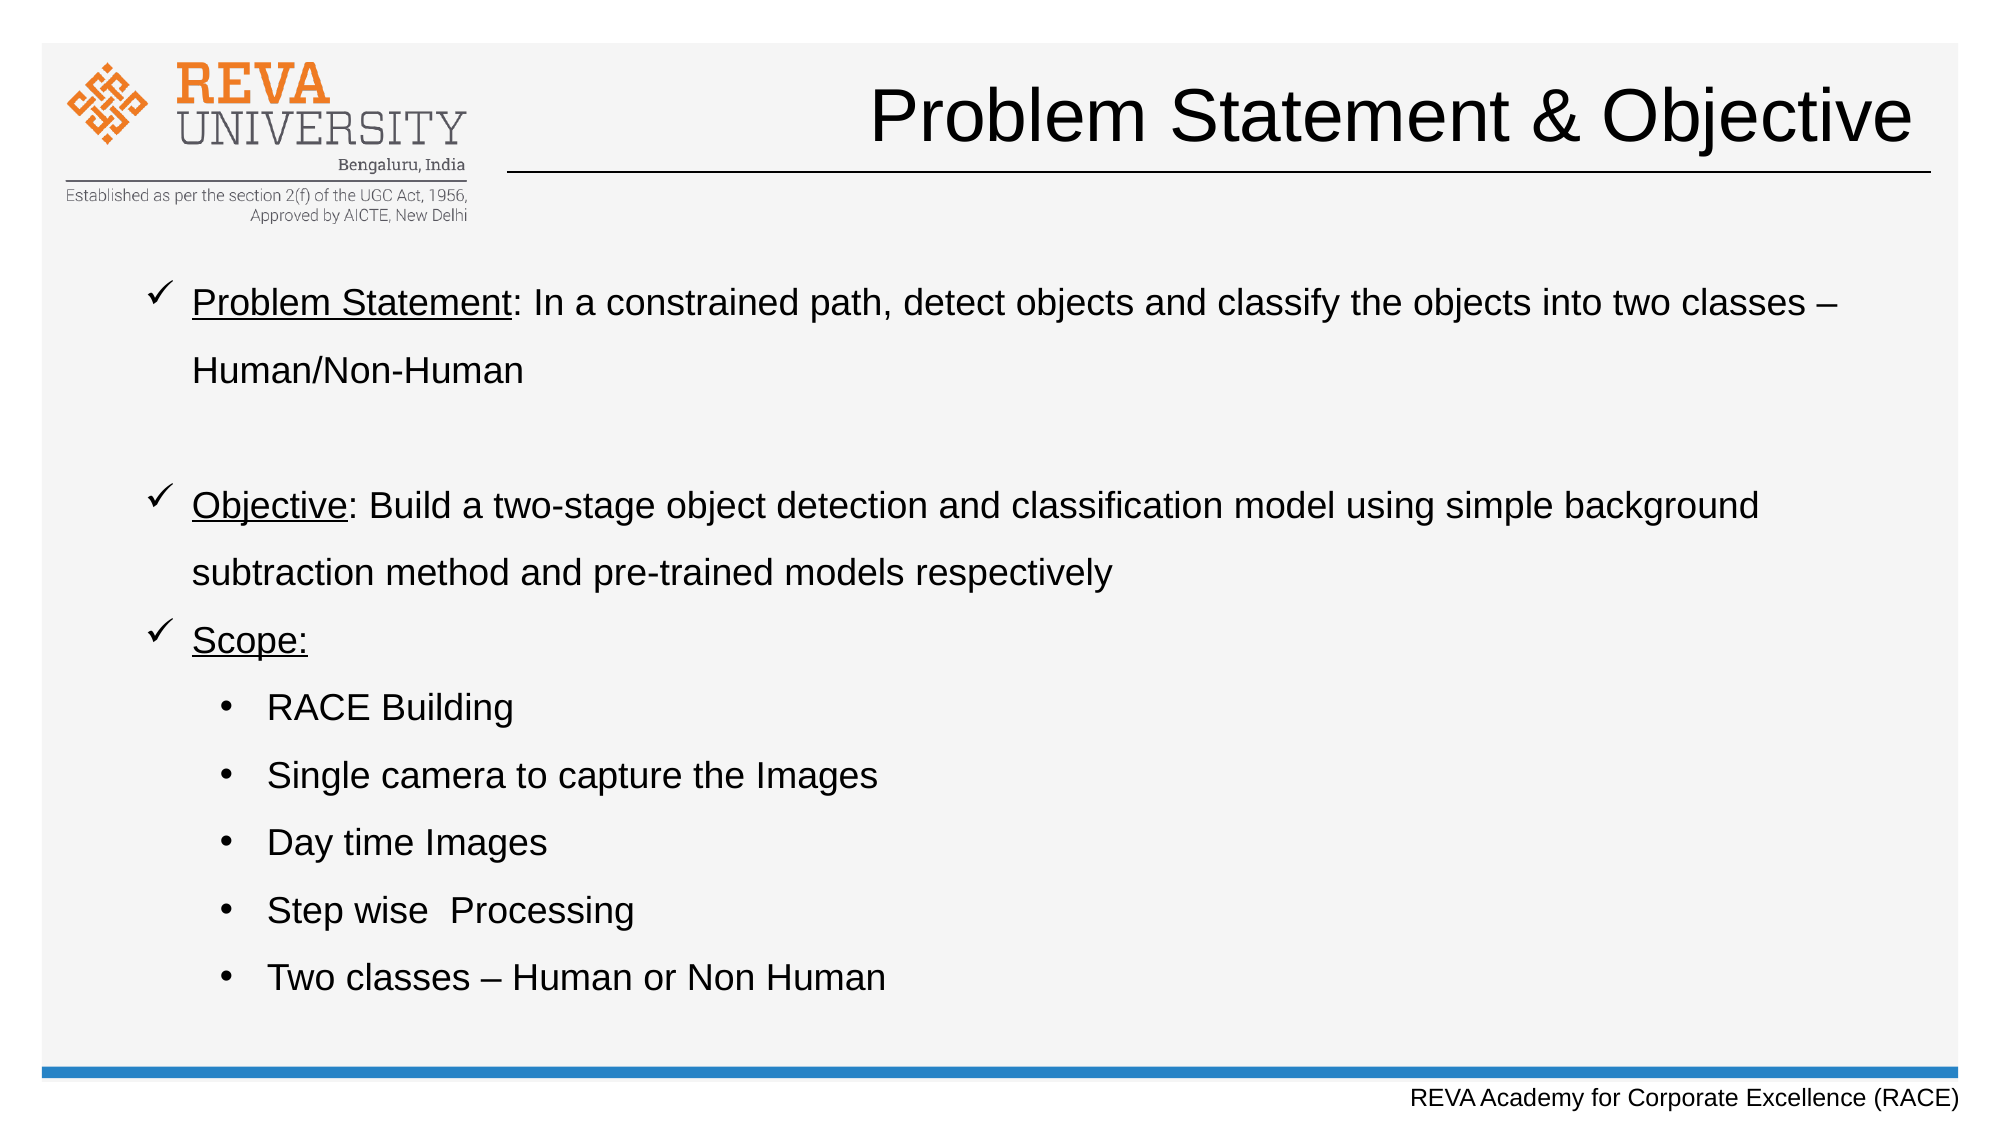

# Problem Statement & Objective
Problem Statement: In a constrained path, detect objects and classify the objects into two classes – Human/Non-Human

Objective: Build a two-stage object detection and classification model using simple background subtraction method and pre-trained models respectively
Scope:
RACE Building
Single camera to capture the Images
Day time Images
Step wise  Processing
Two classes – Human or Non Human

REVA Academy for Corporate Excellence (RACE)